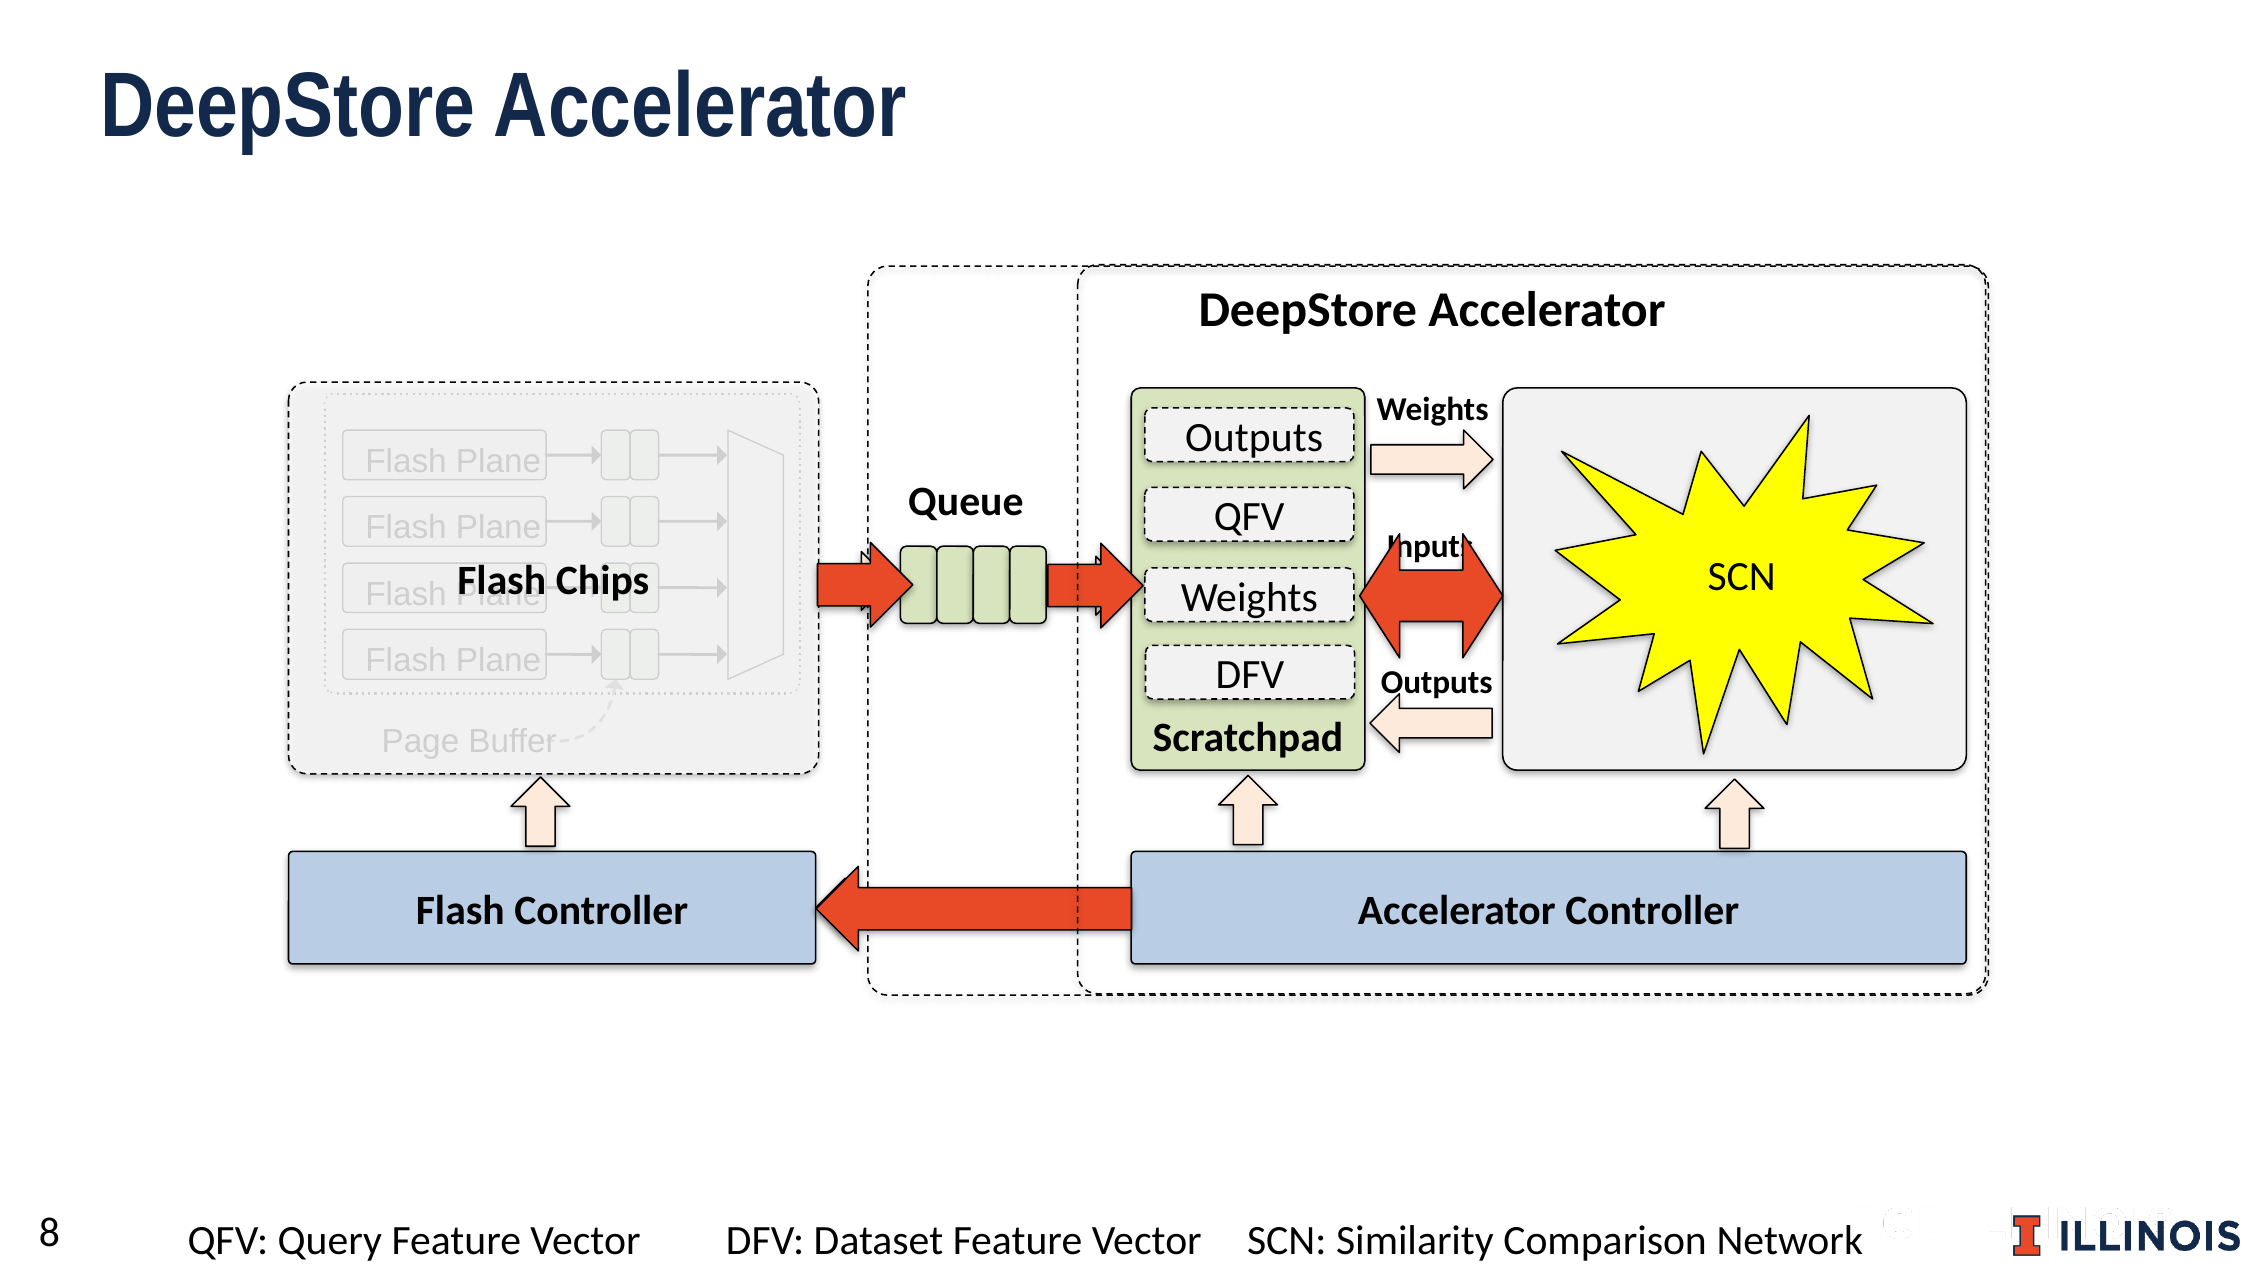

DeepStore Accelerator

DeepStore Accelerator
Weights
Flash Chips

Flash Plane

Flash Plane

Flash Plane

Flash Plane

Page Buffer
Scratchpad
Rectangular
Systolic Array

 Outputs
SCN
Queue
QFV
Inputs

Weights
DFV
Outputs

Flash Controller
Accelerator Controller
8
QFV: Query Feature Vector         DFV: Dataset Feature Vector	 SCN: Similarity Comparison Network